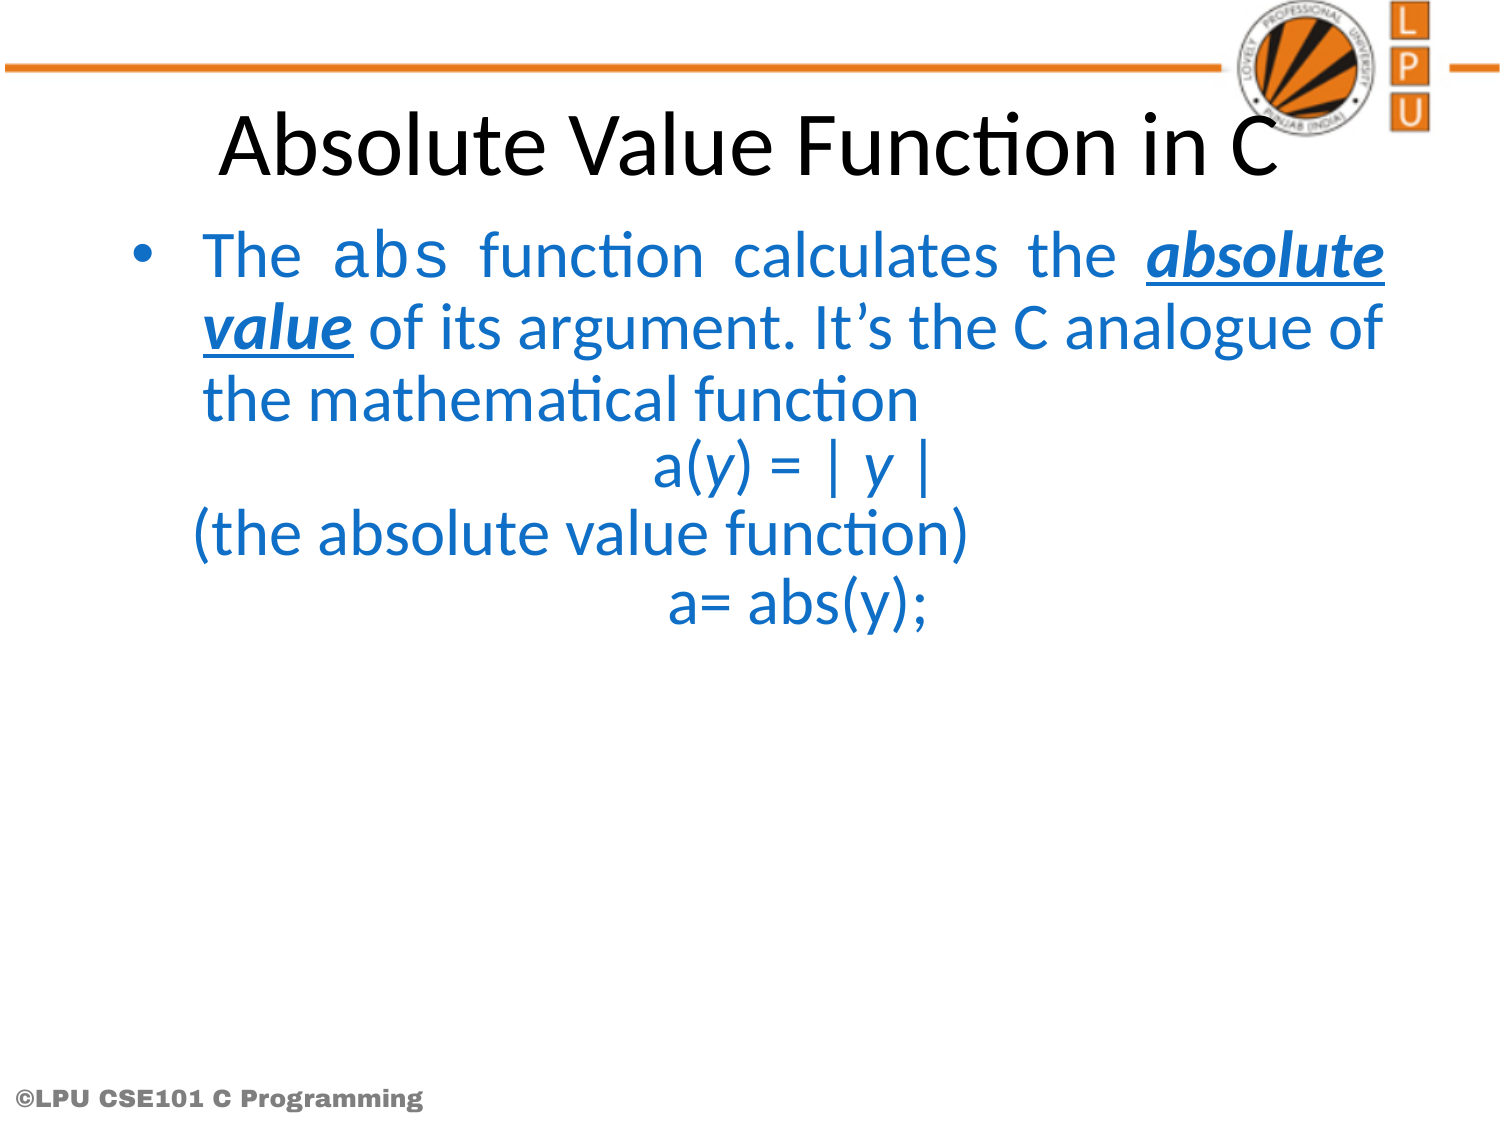

# Absolute Value Function in C
The abs function calculates the absolute value of its argument. It’s the C analogue of the mathematical function
				a(y) = | y |
    (the absolute value function)
				 a= abs(y);